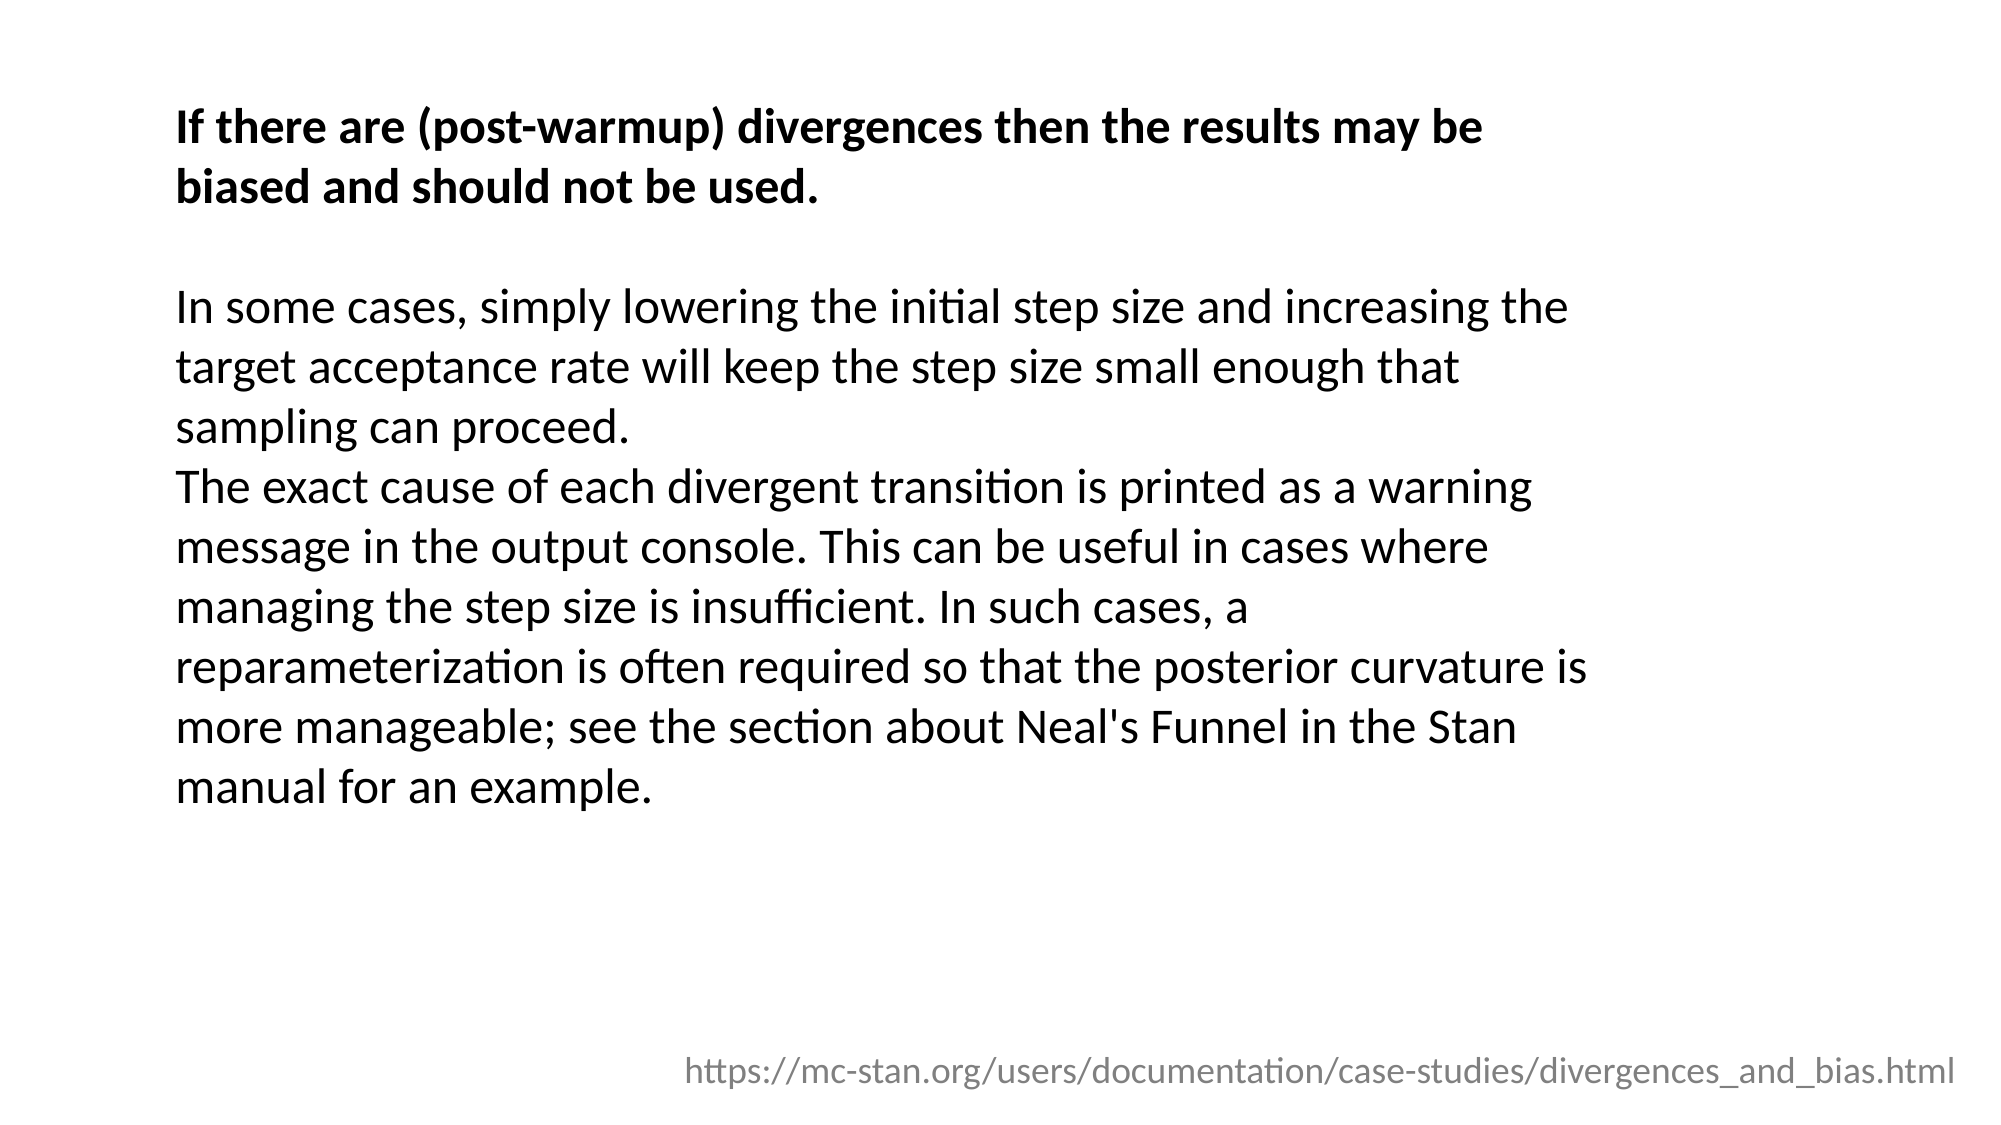

If there are (post-warmup) divergences then the results may be biased and should not be used.

In some cases, simply lowering the initial step size and increasing the target acceptance rate will keep the step size small enough that sampling can proceed.
The exact cause of each divergent transition is printed as a warning message in the output console. This can be useful in cases where managing the step size is insufficient. In such cases, a reparameterization is often required so that the posterior curvature is more manageable; see the section about Neal's Funnel in the Stan manual for an example.

https://mc-stan.org/users/documentation/case-studies/divergences_and_bias.html